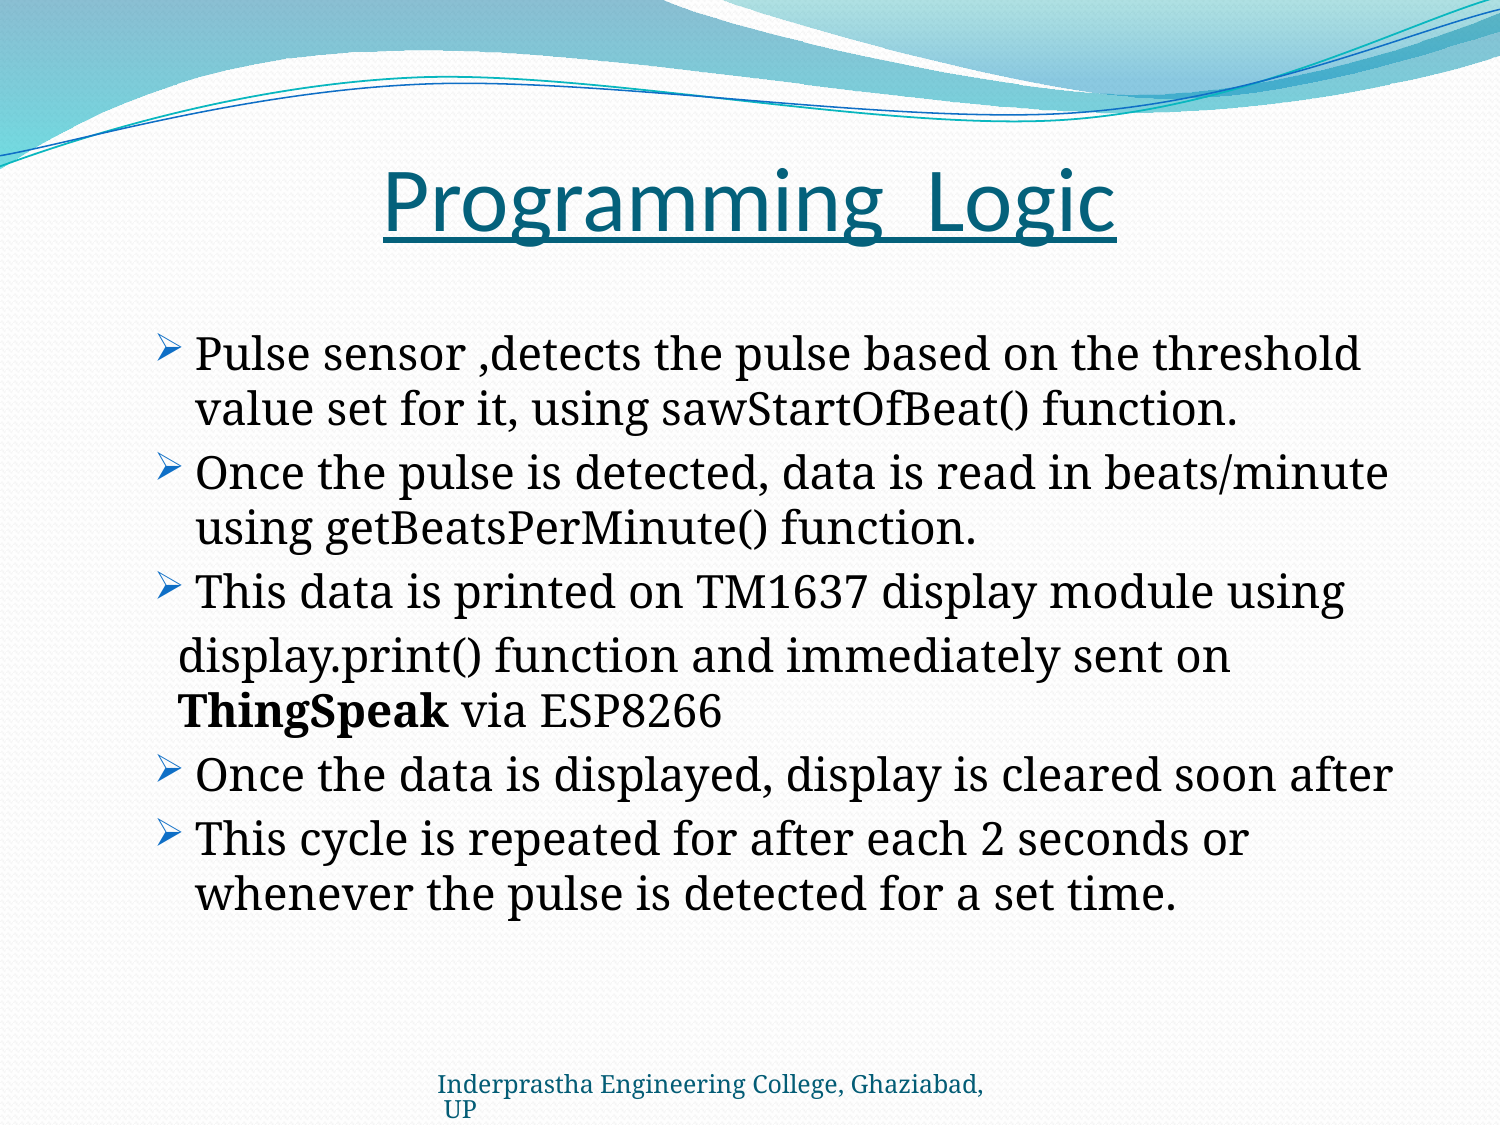

# Programming  Logic
Pulse sensor ,detects the pulse based on the threshold value set for it, using sawStartOfBeat() function.
Once the pulse is detected, data is read in beats/minute using getBeatsPerMinute() function.
This data is printed on TM1637 display module using
display.print() function and immediately sent on ThingSpeak via ESP8266
Once the data is displayed, display is cleared soon after
This cycle is repeated for after each 2 seconds or whenever the pulse is detected for a set time.

Inderprastha Engineering College, Ghaziabad, UP